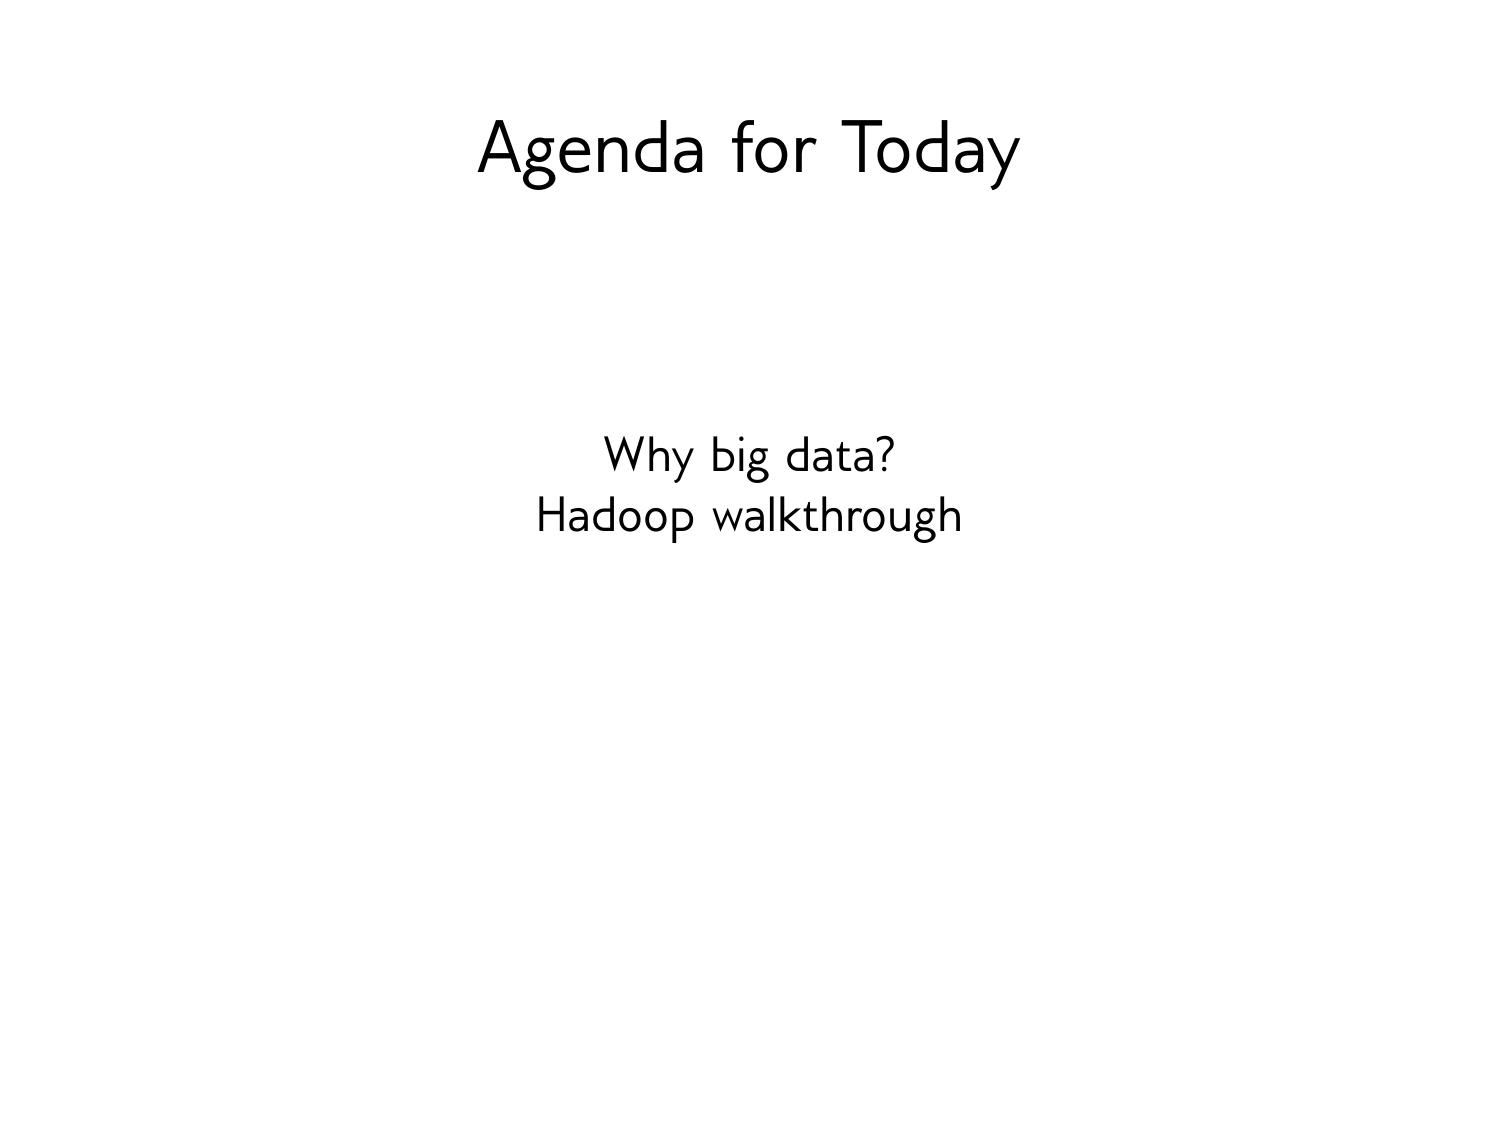

Agenda for Today
Why big data?
Hadoop walkthrough